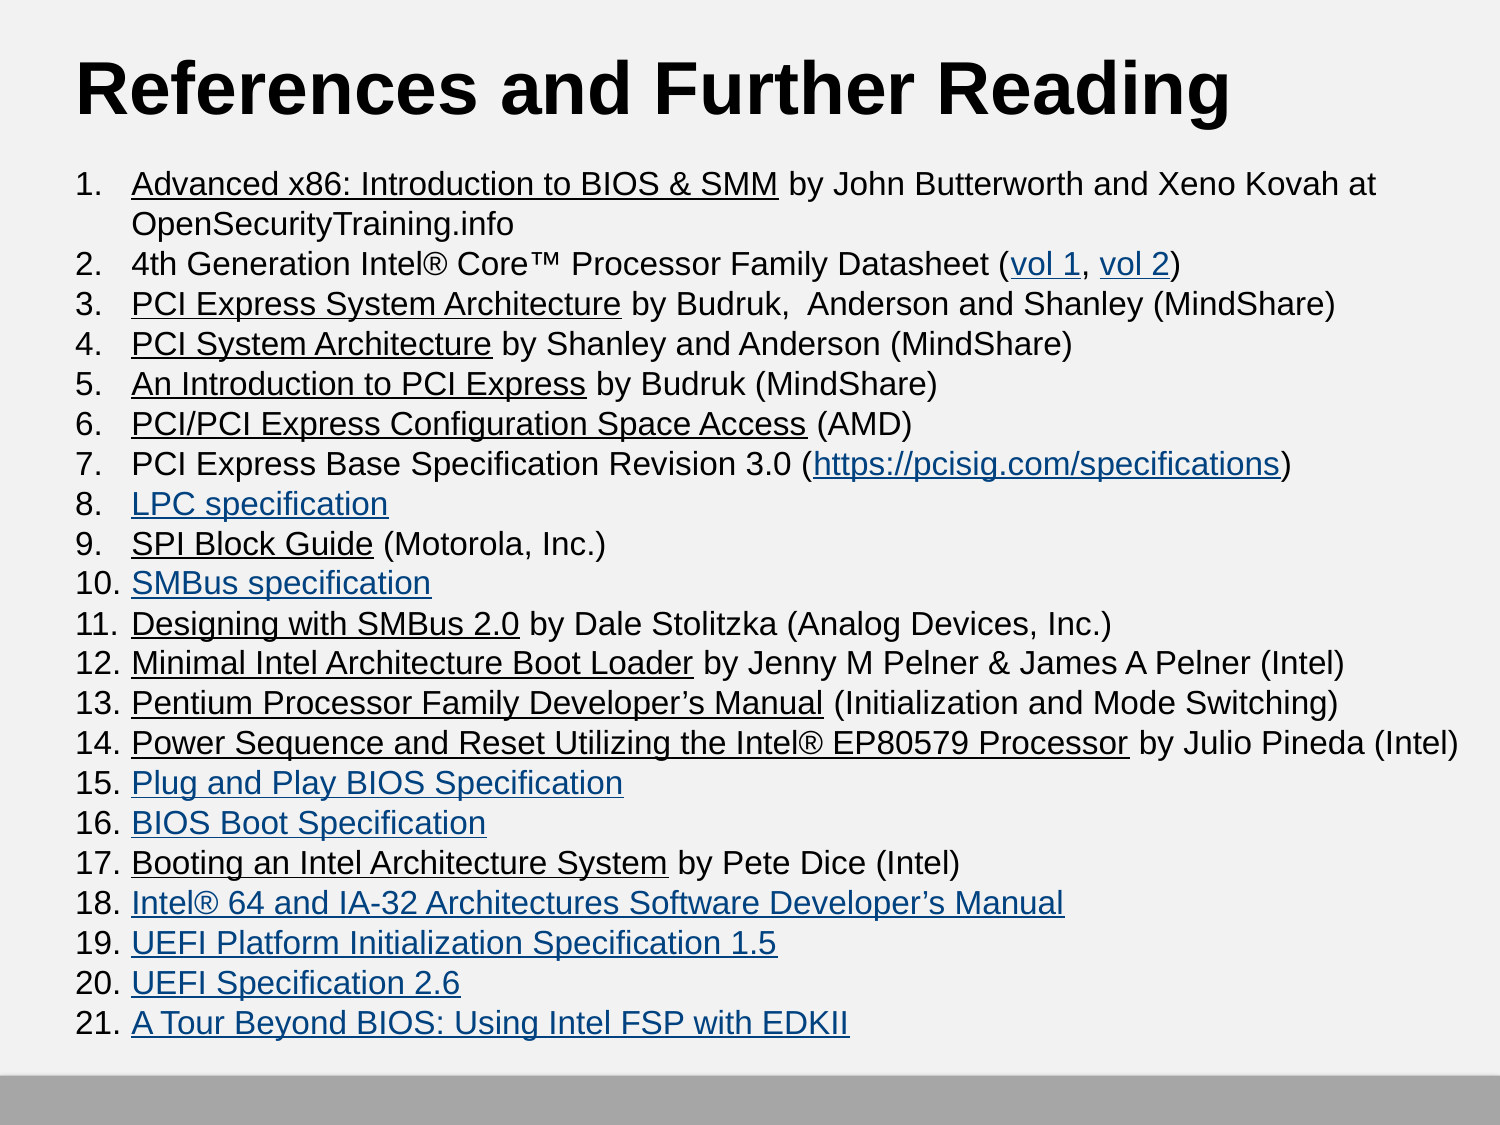

# References and Further Reading
Advanced x86: Introduction to BIOS & SMM by John Butterworth and Xeno Kovah at OpenSecurityTraining.info
4th Generation Intel® Core™ Processor Family Datasheet (vol 1, vol 2)
PCI Express System Architecture by Budruk,  Anderson and Shanley (MindShare)
PCI System Architecture by Shanley and Anderson (MindShare)
An Introduction to PCI Express by Budruk (MindShare)
PCI/PCI Express Configuration Space Access (AMD)
PCI Express Base Specification Revision 3.0 (https://pcisig.com/specifications)
LPC specification
SPI Block Guide (Motorola, Inc.)
SMBus specification
Designing with SMBus 2.0 by Dale Stolitzka (Analog Devices, Inc.)
Minimal Intel Architecture Boot Loader by Jenny M Pelner & James A Pelner (Intel)
Pentium Processor Family Developer’s Manual (Initialization and Mode Switching)
Power Sequence and Reset Utilizing the Intel® EP80579 Processor by Julio Pineda (Intel)
Plug and Play BIOS Specification
BIOS Boot Specification
Booting an Intel Architecture System by Pete Dice (Intel)
Intel® 64 and IA-32 Architectures Software Developer’s Manual
UEFI Platform Initialization Specification 1.5
UEFI Specification 2.6
A Tour Beyond BIOS: Using Intel FSP with EDKII